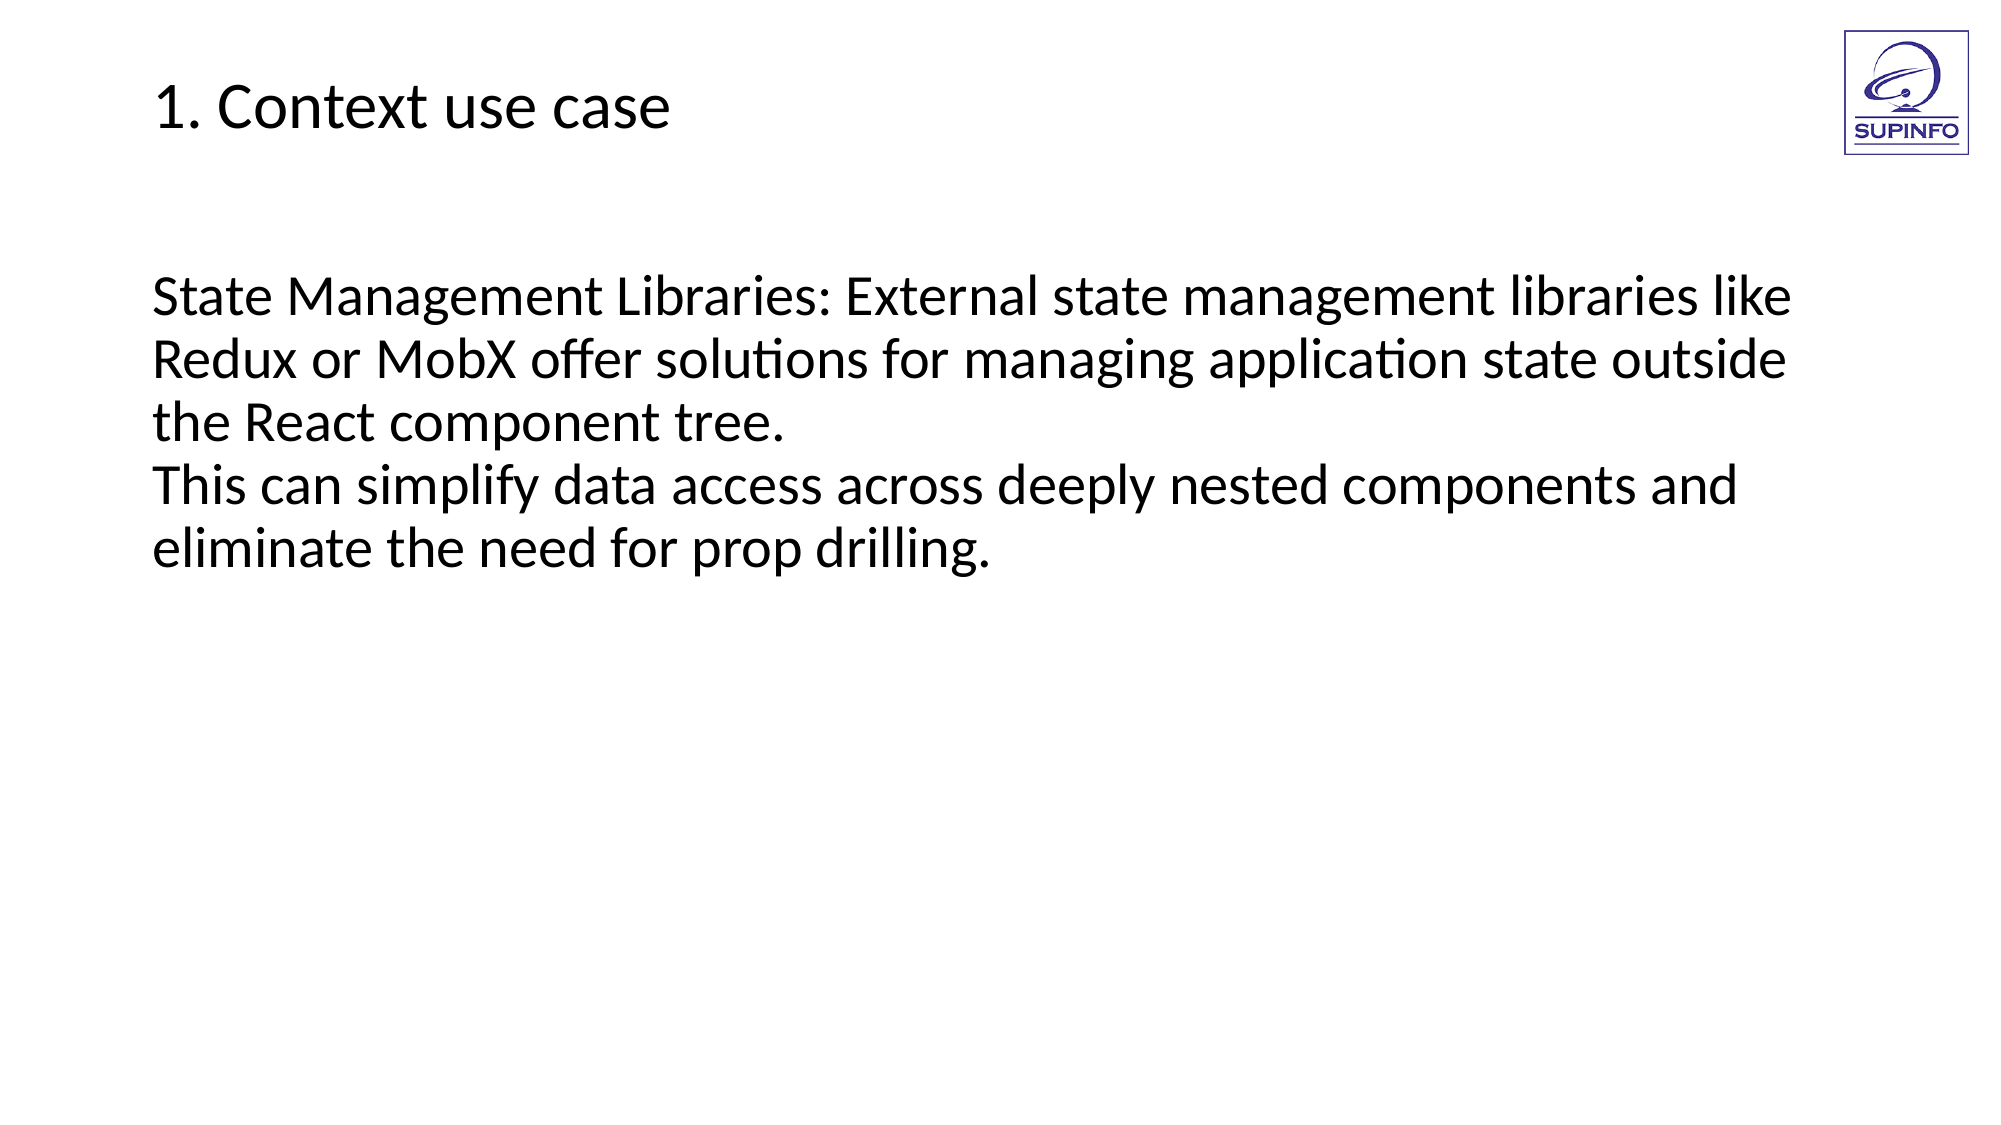

1. Context use case
State Management Libraries: External state management libraries like Redux or MobX offer solutions for managing application state outside the React component tree.
This can simplify data access across deeply nested components and eliminate the need for prop drilling.